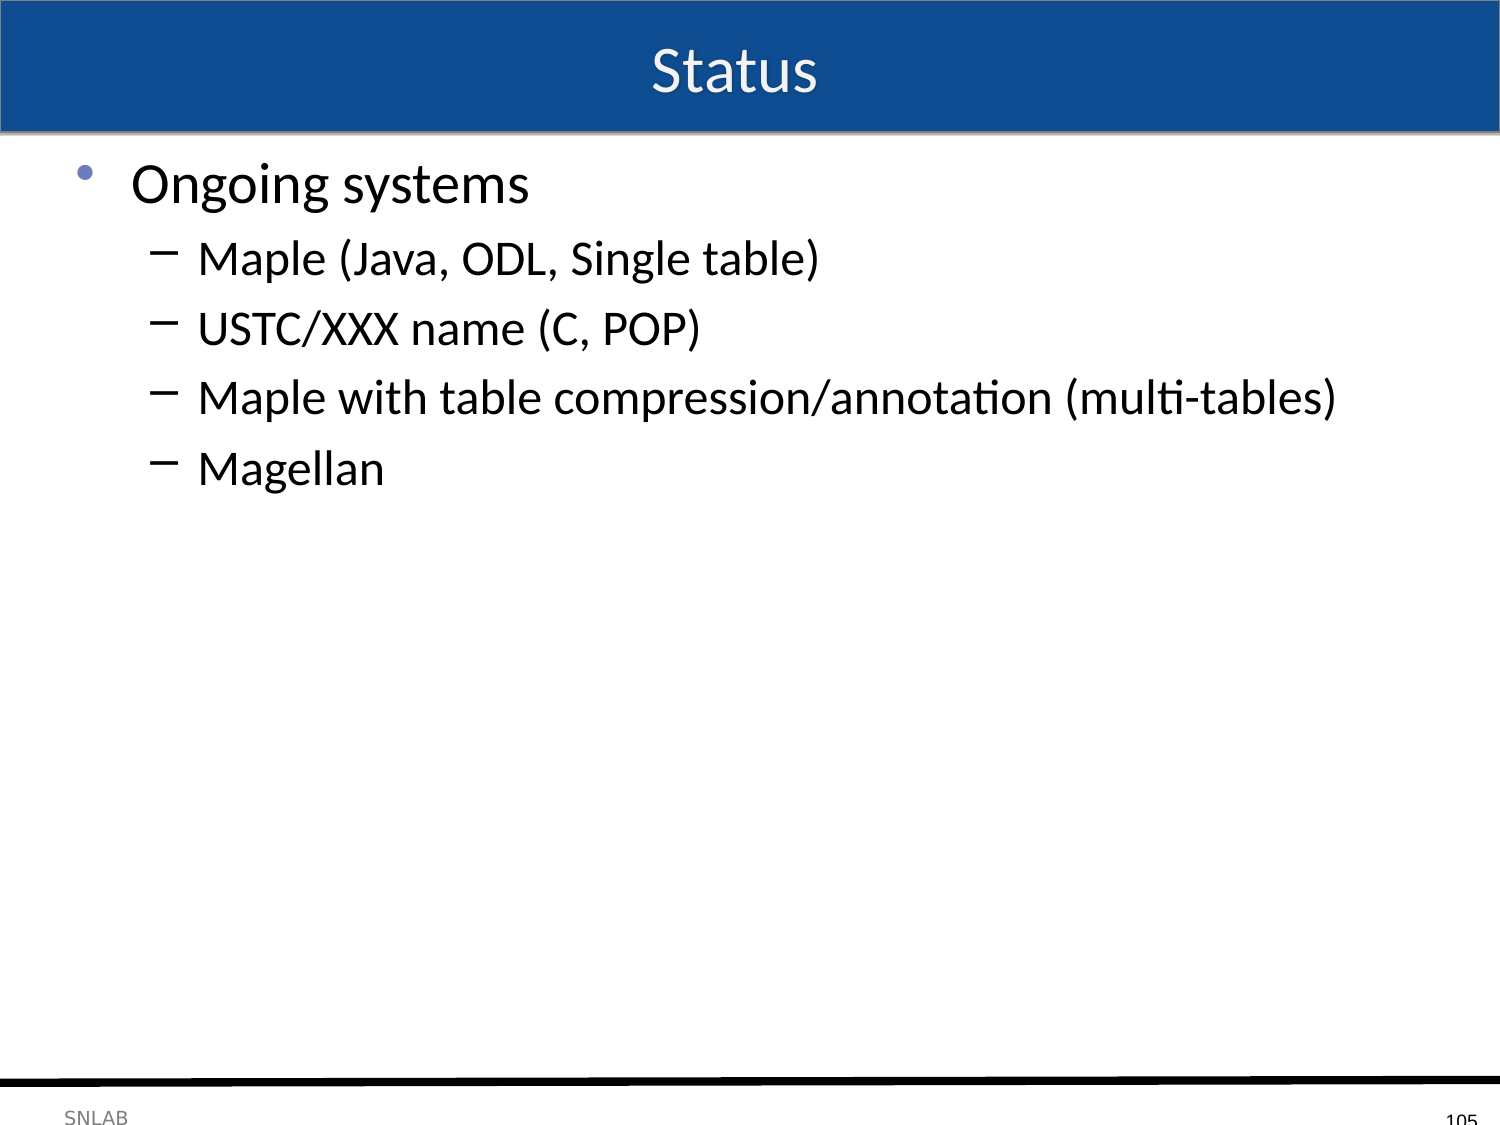

# Status
Ongoing systems
Maple (Java, ODL, Single table)
USTC/XXX name (C, POP)
Maple with table compression/annotation (multi-tables)
Magellan

105